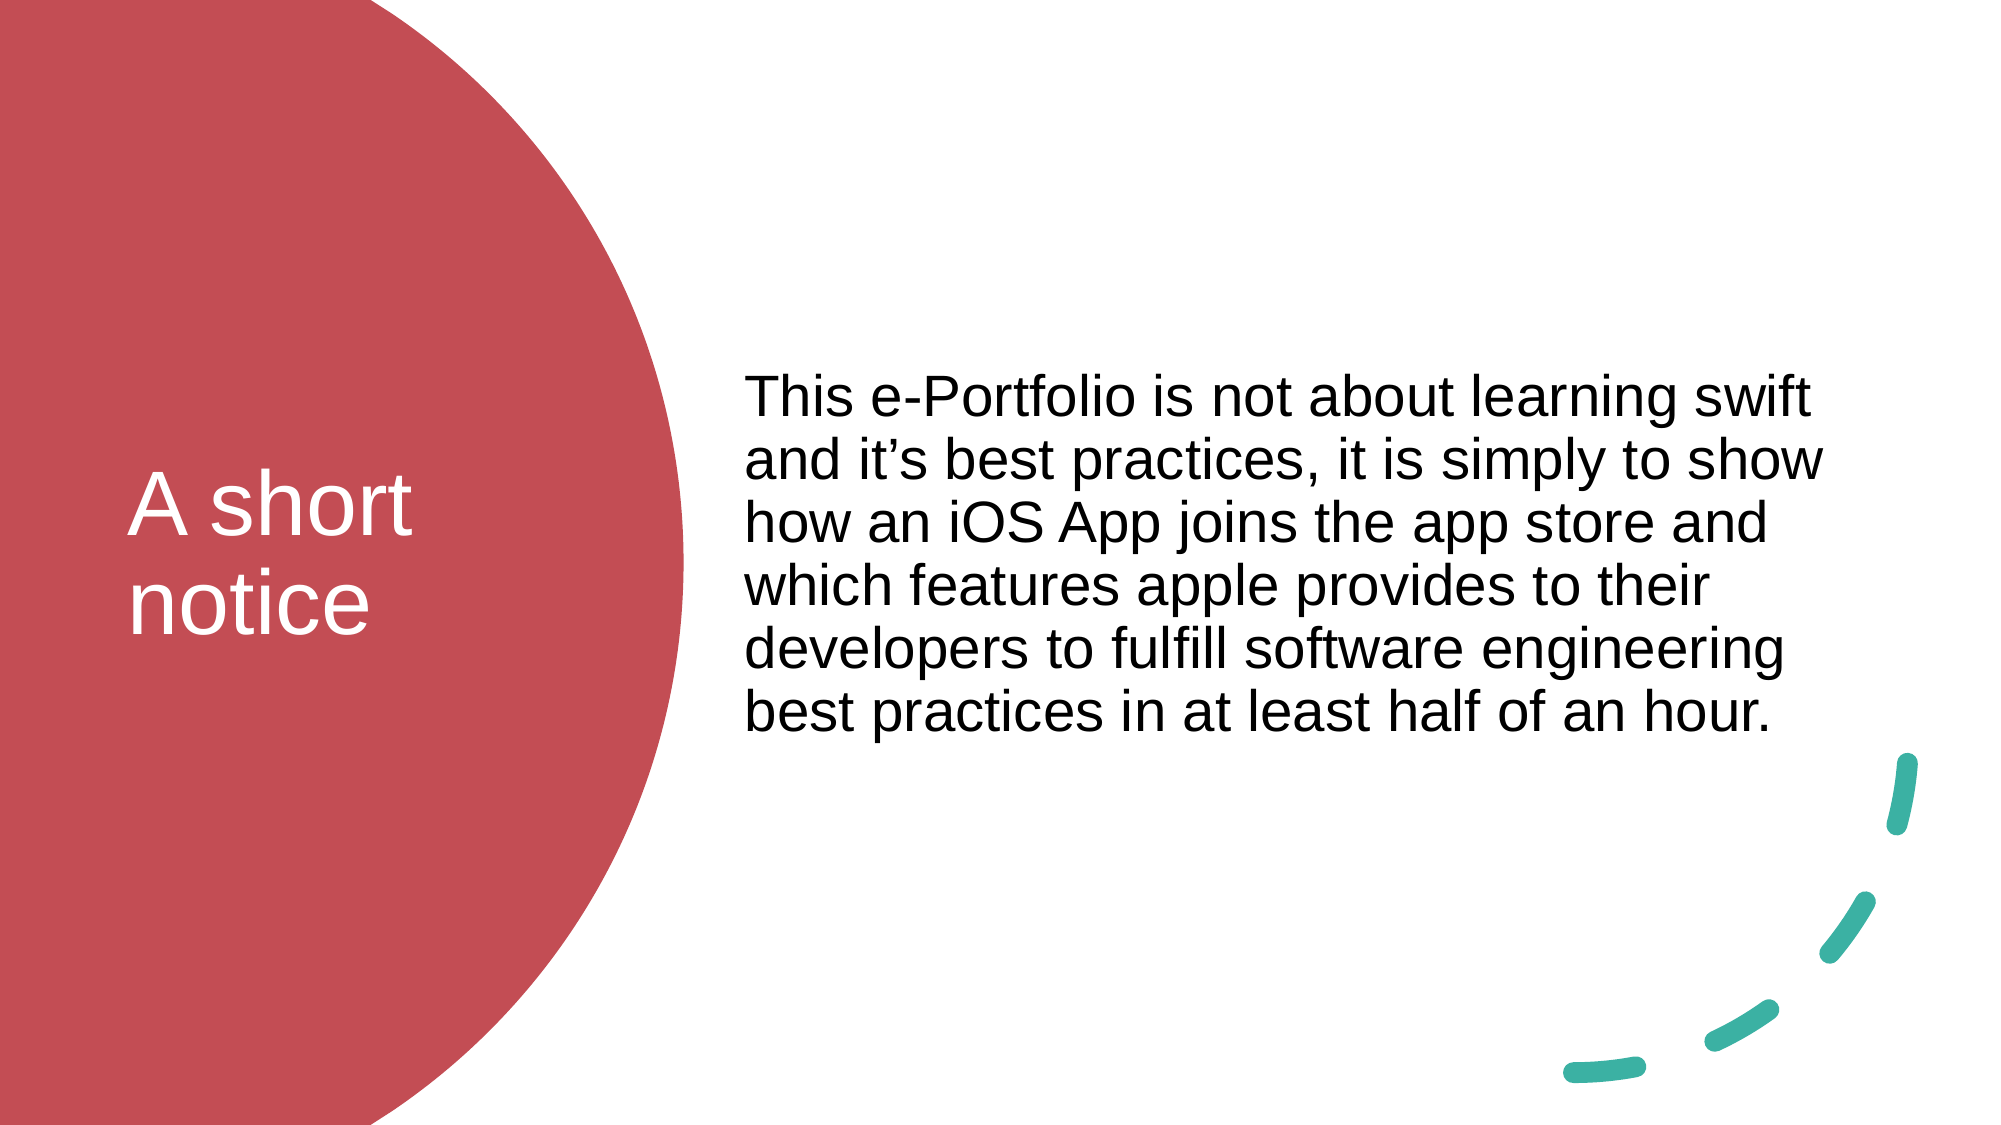

This e-Portfolio is not about learning swift and it’s best practices, it is simply to show how an iOS App joins the app store and which features apple provides to their developers to fulfill software engineering best practices in at least half of an hour.
# A short notice